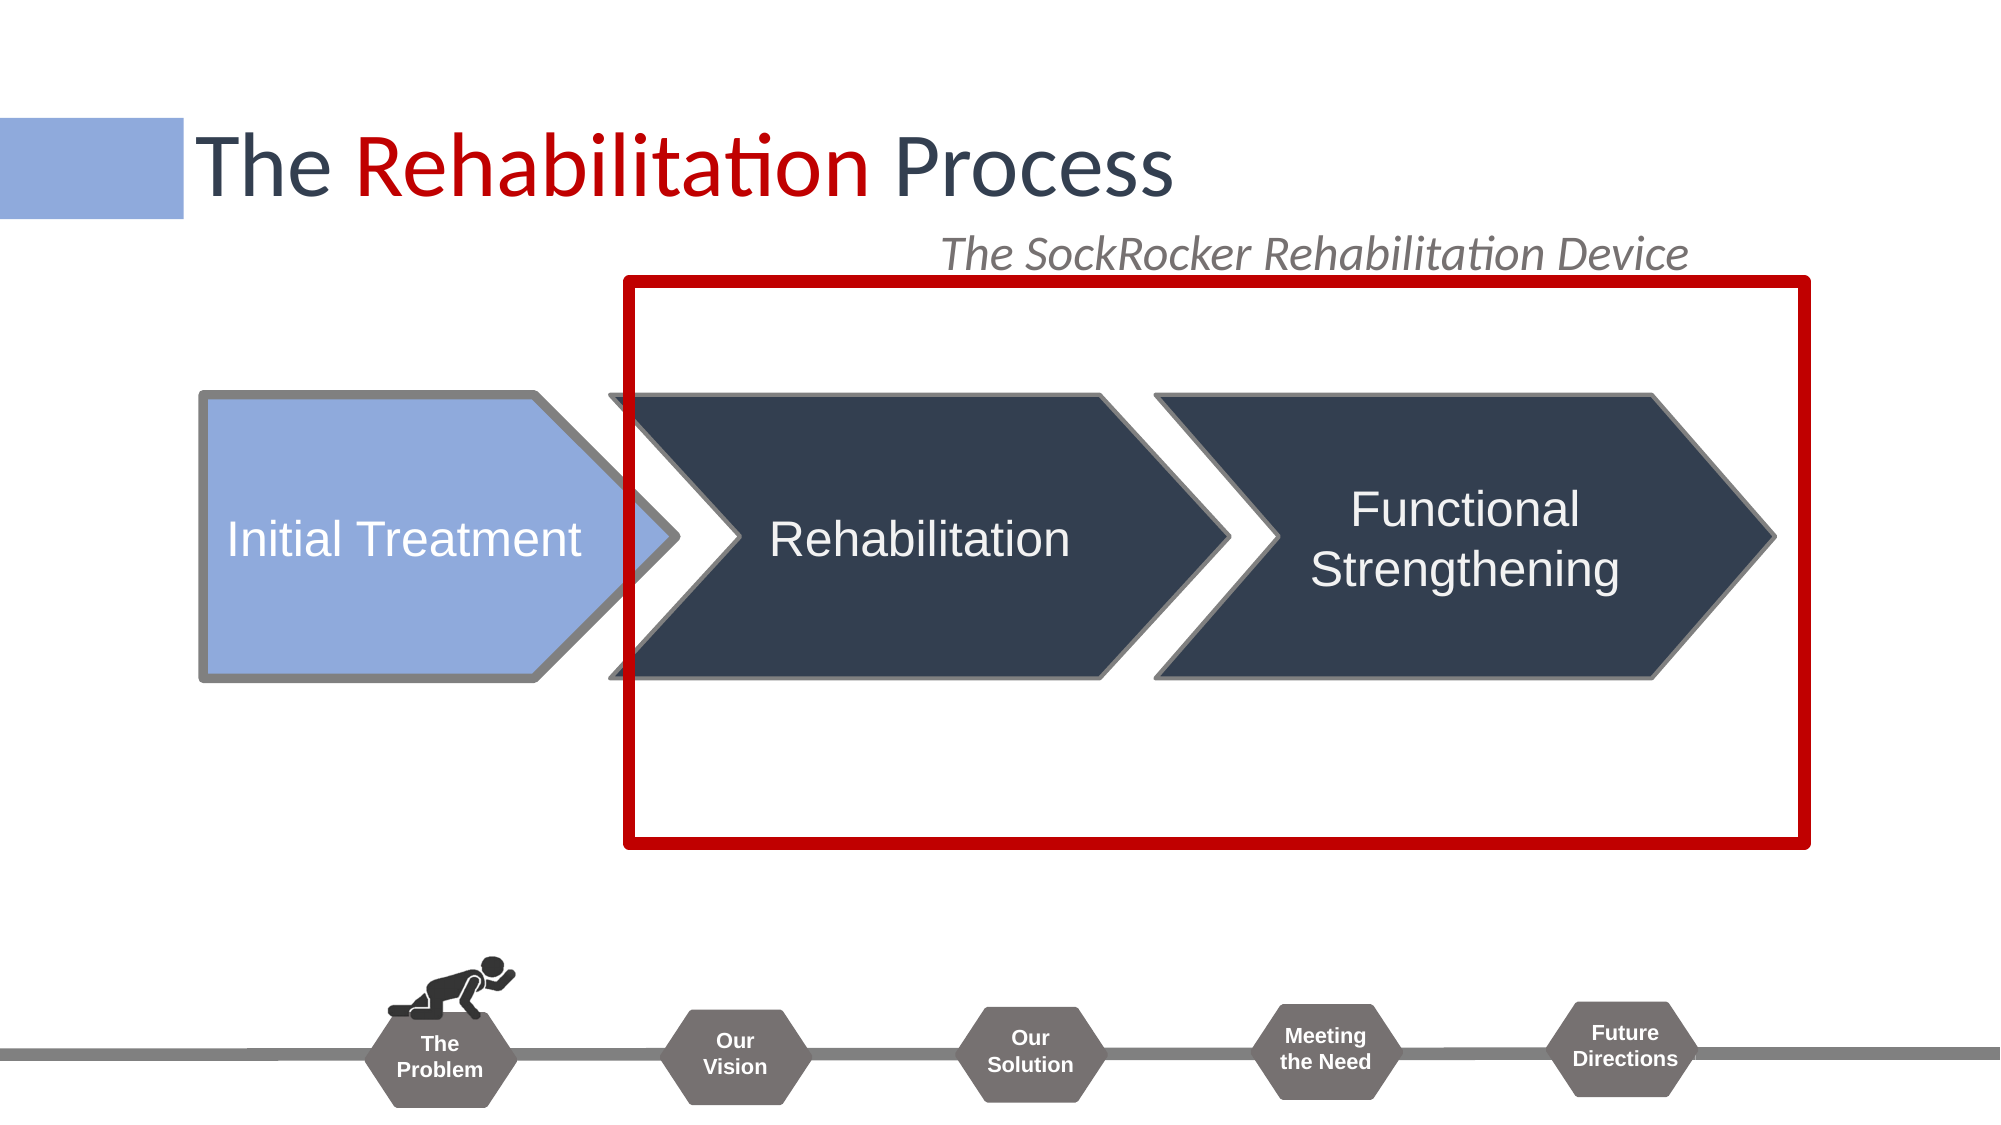

# The Rehabilitation Process
The SockRocker Rehabilitation Device

Rehabilitation
Functional Strengthening
Initial Treatment